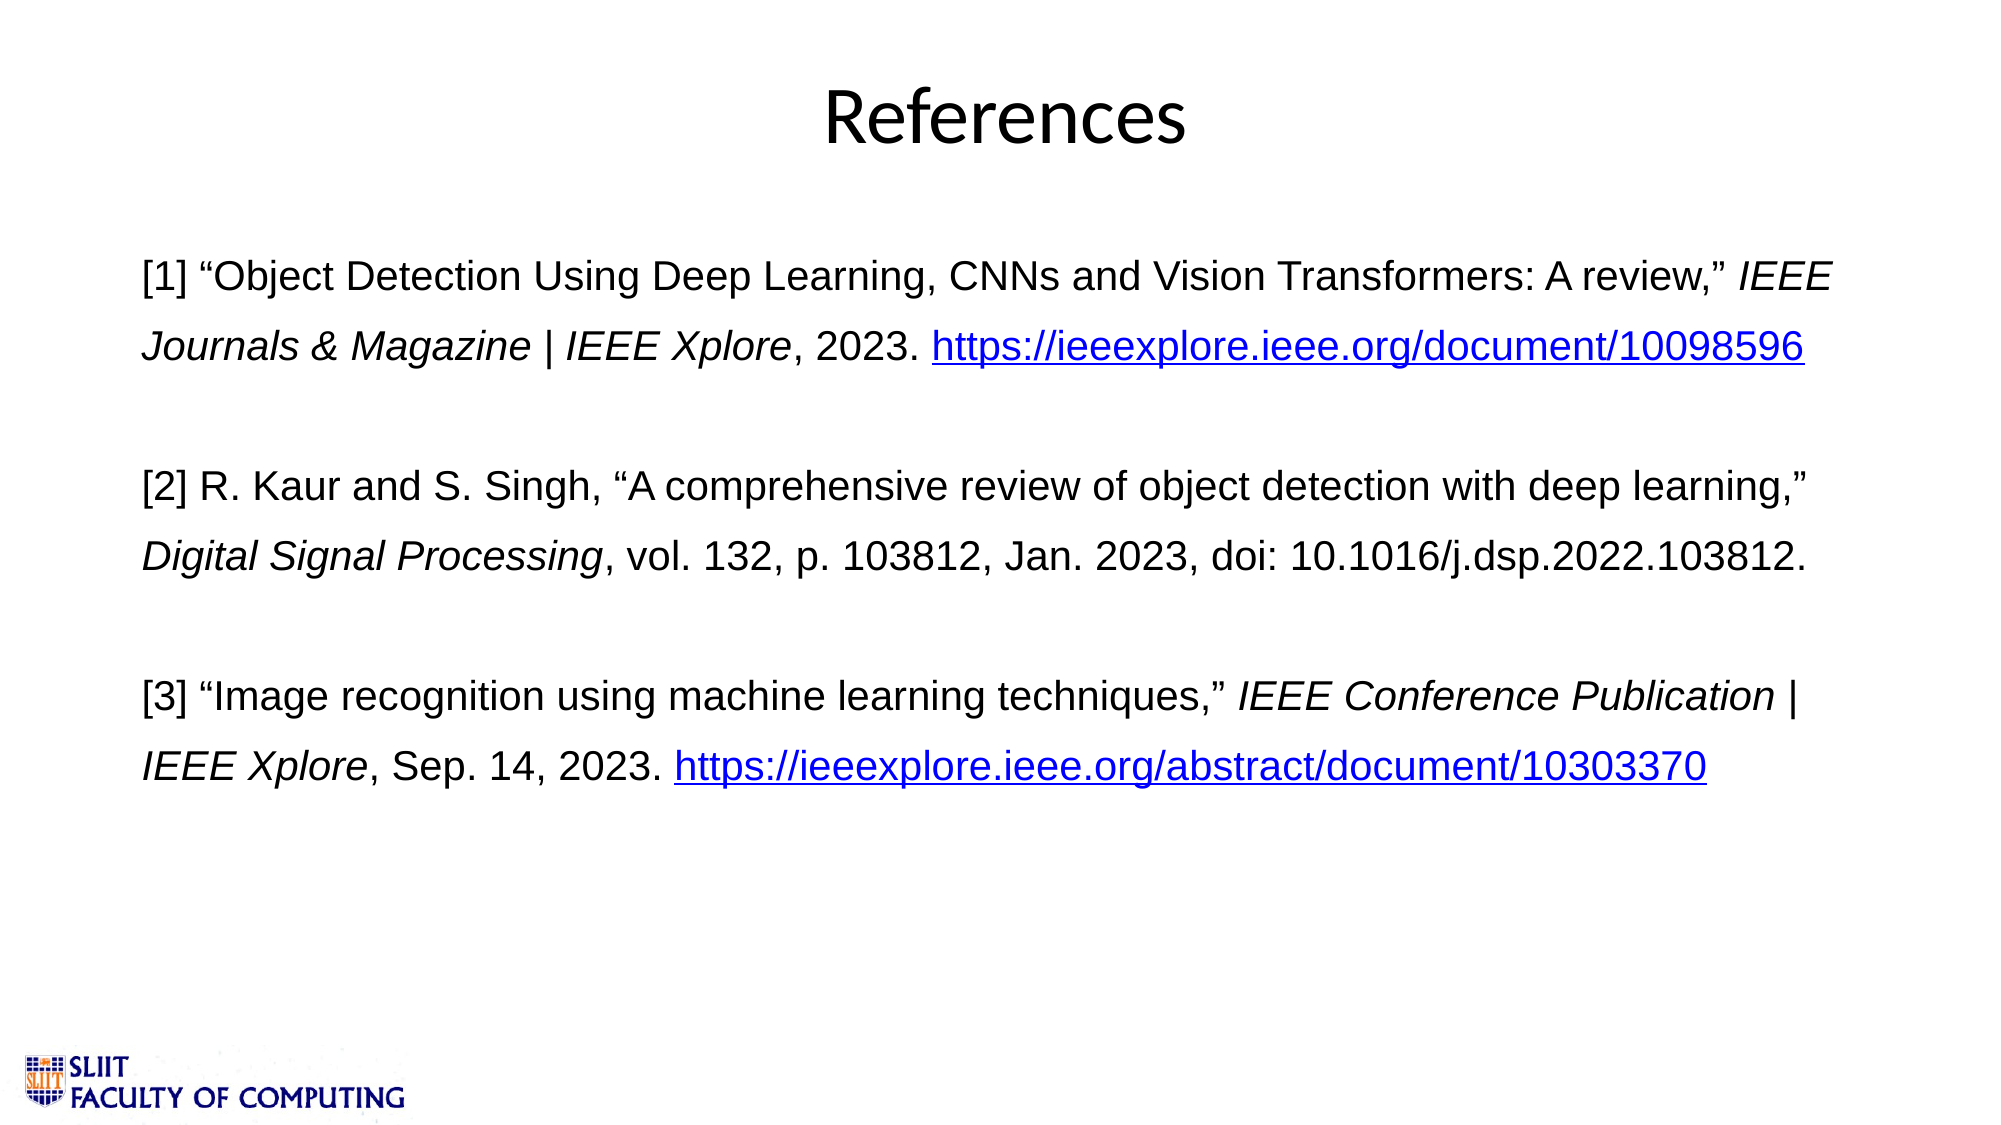

# References

[1] “Object Detection Using Deep Learning, CNNs and Vision Transformers: A review,” IEEE Journals & Magazine | IEEE Xplore, 2023. https://ieeexplore.ieee.org/document/10098596

[2] R. Kaur and S. Singh, “A comprehensive review of object detection with deep learning,” Digital Signal Processing, vol. 132, p. 103812, Jan. 2023, doi: 10.1016/j.dsp.2022.103812.

[3] “Image recognition using machine learning techniques,” IEEE Conference Publication | IEEE Xplore, Sep. 14, 2023. https://ieeexplore.ieee.org/abstract/document/10303370